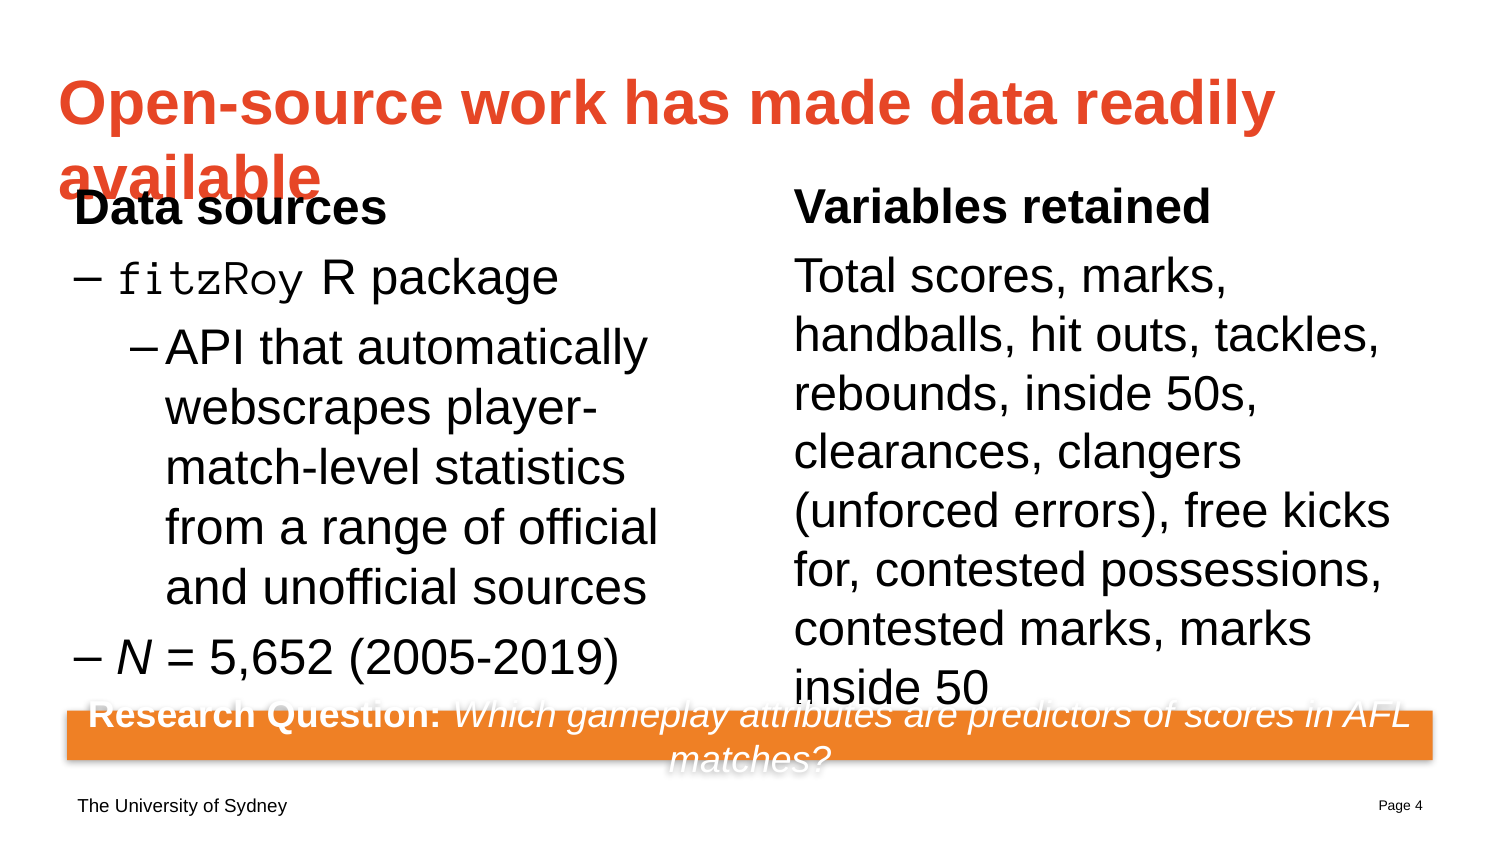

# Open-source work has made data readily available
Data sources
fitzRoy R package
API that automatically webscrapes player-match-level statistics from a range of official and unofficial sources
N = 5,652 (2005-2019)
Variables retained
Total scores, marks, handballs, hit outs, tackles, rebounds, inside 50s, clearances, clangers (unforced errors), free kicks for, contested possessions, contested marks, marks inside 50
Research Question: Which gameplay attributes are predictors of scores in AFL matches?